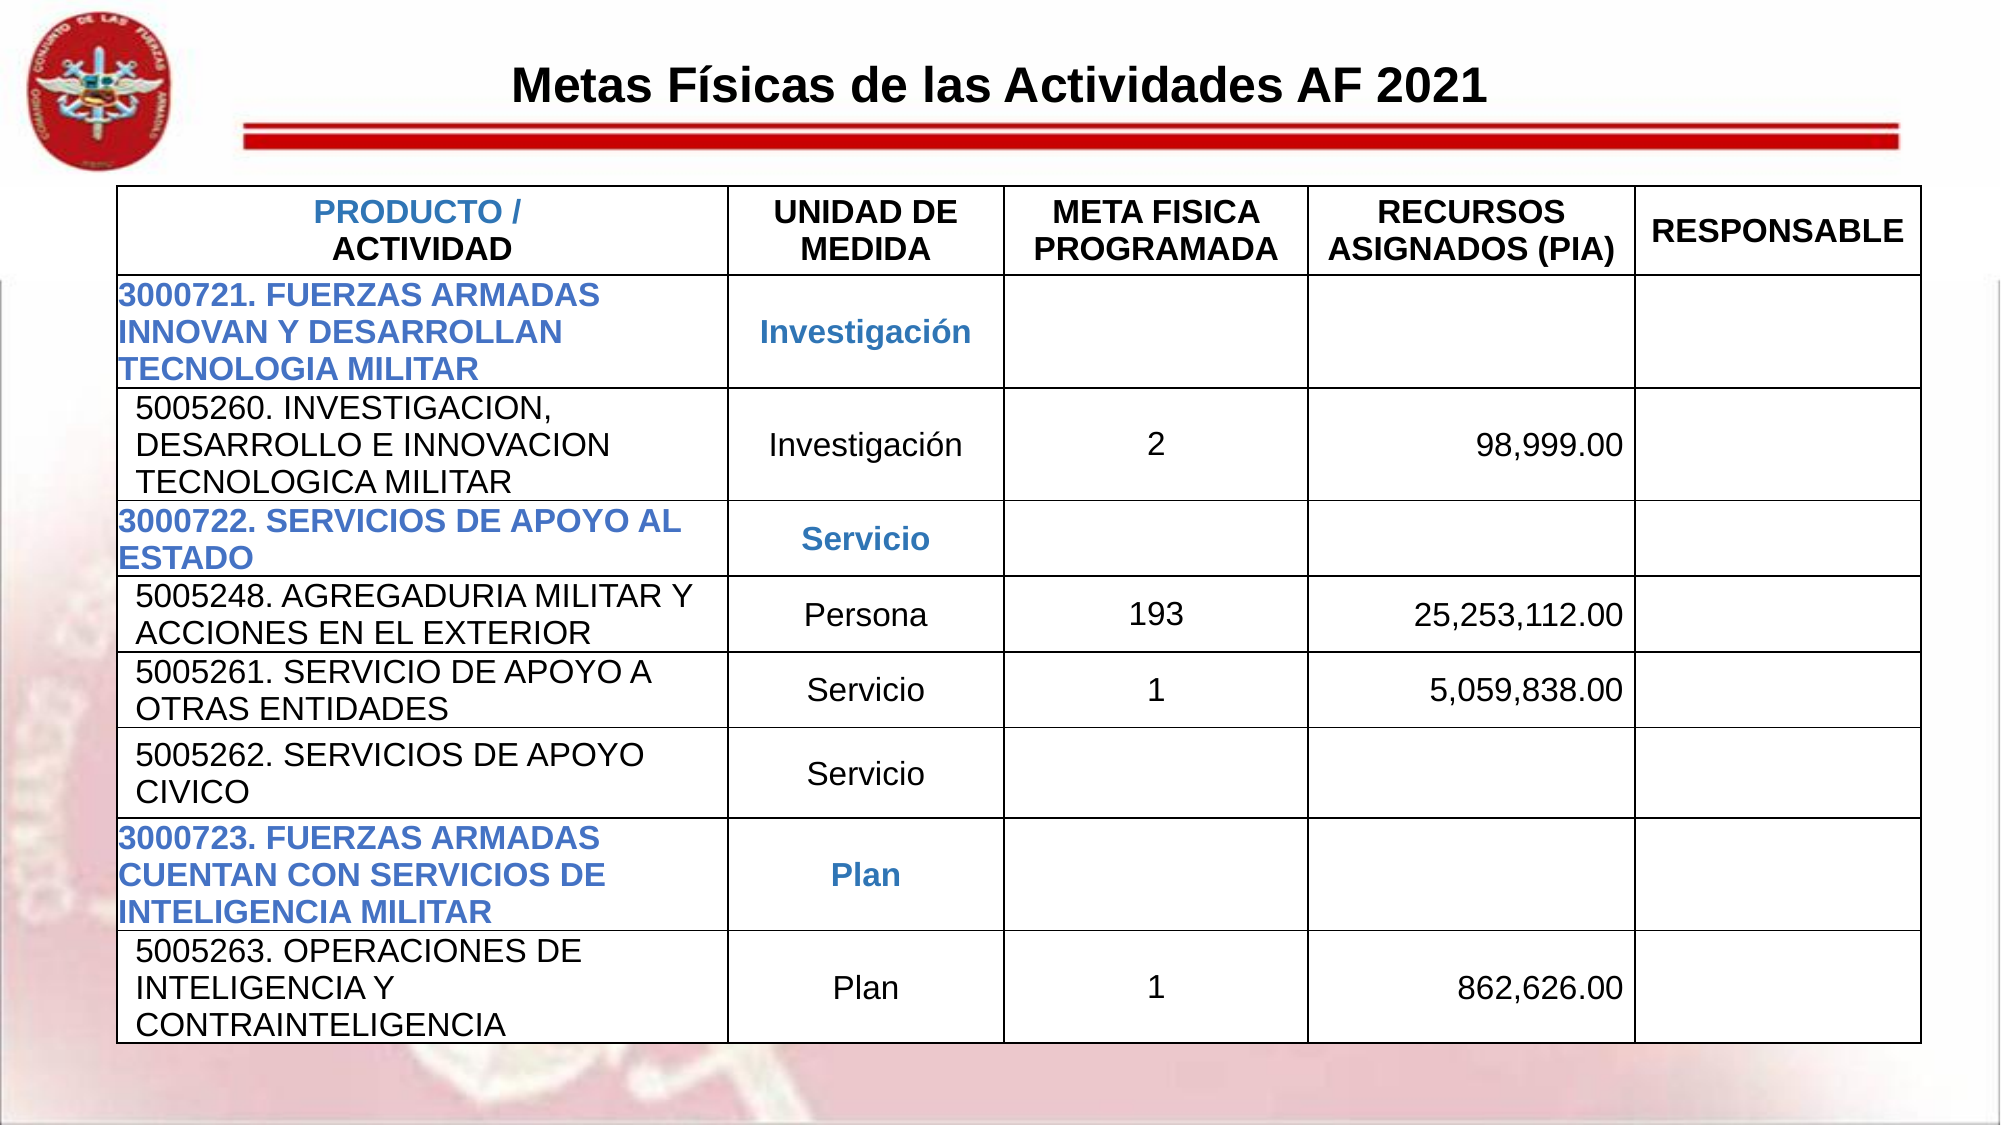

# Metas Físicas de las Actividades AF 2021
| PRODUCTO / ACTIVIDAD | UNIDAD DE MEDIDA | META FISICA PROGRAMADA | RECURSOS ASIGNADOS (PIA) | RESPONSABLE |
| --- | --- | --- | --- | --- |
| 3000721. FUERZAS ARMADAS INNOVAN Y DESARROLLAN TECNOLOGIA MILITAR | Investigación |  |  |  |
| 5005260. INVESTIGACION, DESARROLLO E INNOVACION TECNOLOGICA MILITAR | Investigación | 2 | 98,999.00 |  |
| 3000722. SERVICIOS DE APOYO AL ESTADO | Servicio |  |  |  |
| 5005248. AGREGADURIA MILITAR Y ACCIONES EN EL EXTERIOR | Persona | 193 | 25,253,112.00 |  |
| 5005261. SERVICIO DE APOYO A OTRAS ENTIDADES | Servicio | 1 | 5,059,838.00 |  |
| 5005262. SERVICIOS DE APOYO CIVICO | Servicio |  |  |  |
| 3000723. FUERZAS ARMADAS CUENTAN CON SERVICIOS DE INTELIGENCIA MILITAR | Plan |  |  |  |
| 5005263. OPERACIONES DE INTELIGENCIA Y CONTRAINTELIGENCIA | Plan | 1 | 862,626.00 |  |